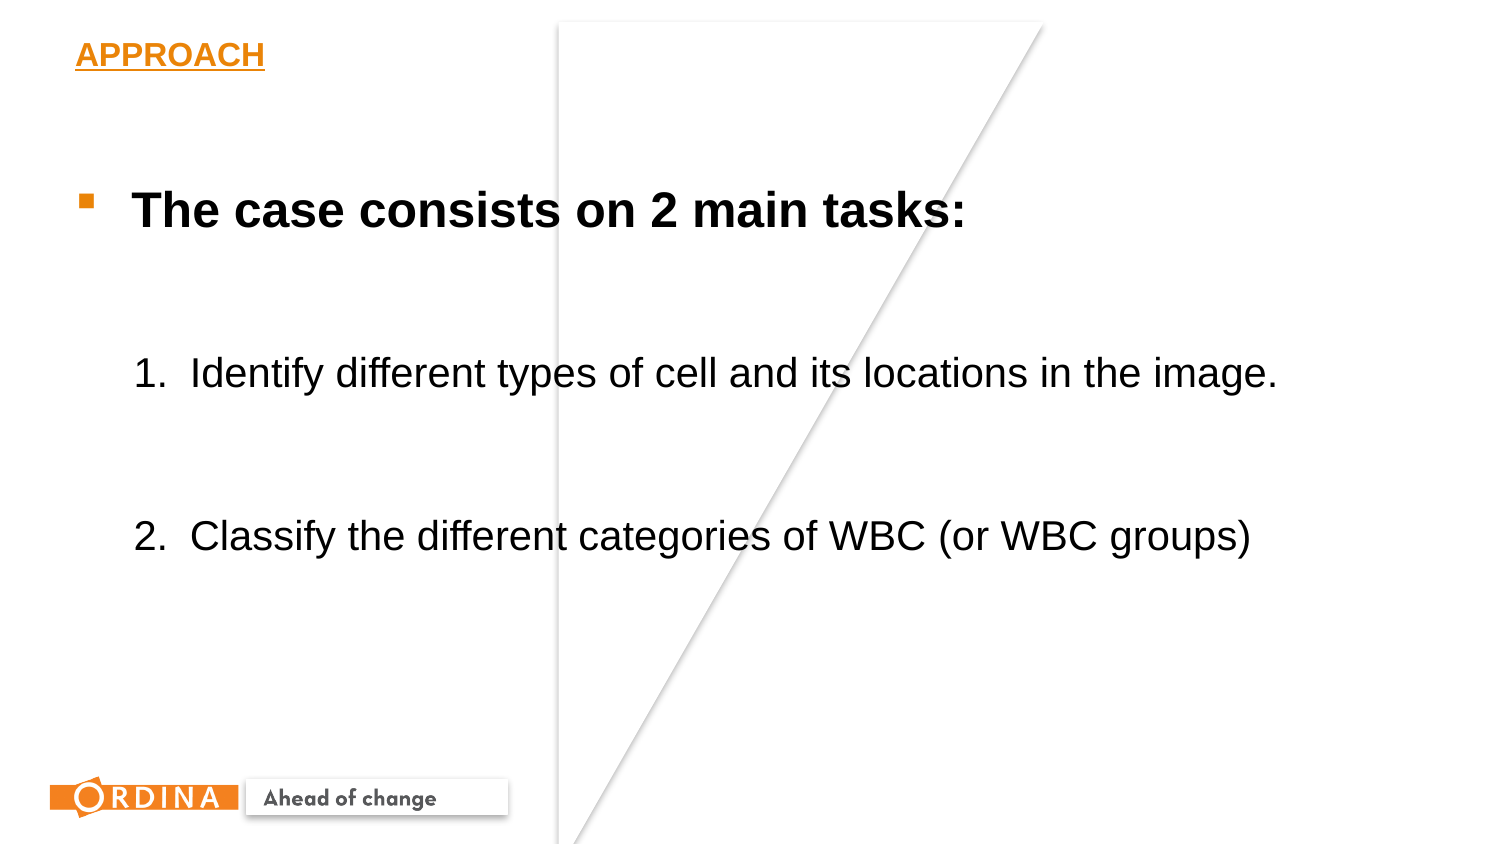

# APPROACH
The case consists on 2 main tasks:

Identify different types of cell and its locations in the image.

Classify the different categories of WBC (or WBC groups)